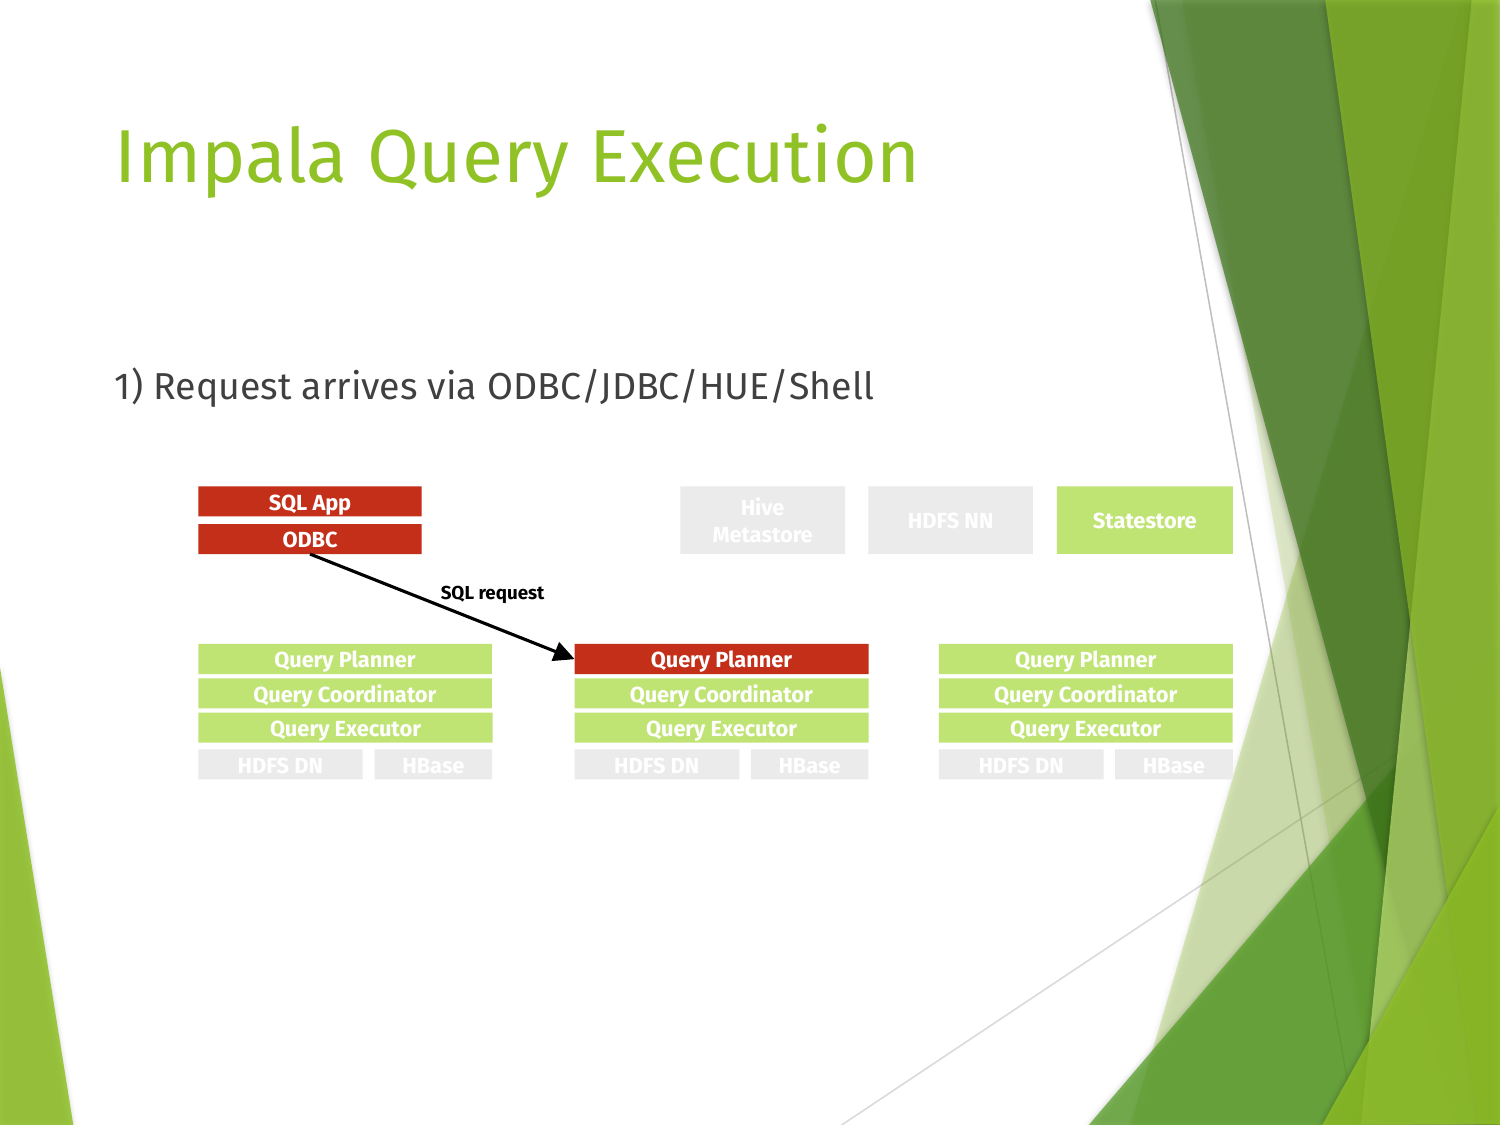

# Impala Query Execution
1) Request arrives via ODBC/JDBC/HUE/Shell

SQL App
Hive
Metastore
HDFS NN
Statestore
ODBC
SQL request
Query Planner
Query Planner
Query Planner
Query Coordinator
Query Coordinator
Query Coordinator
Query Executor
Query Executor
Query Executor
HDFS DN
HBase
HDFS DN
HBase
HDFS DN
HBase